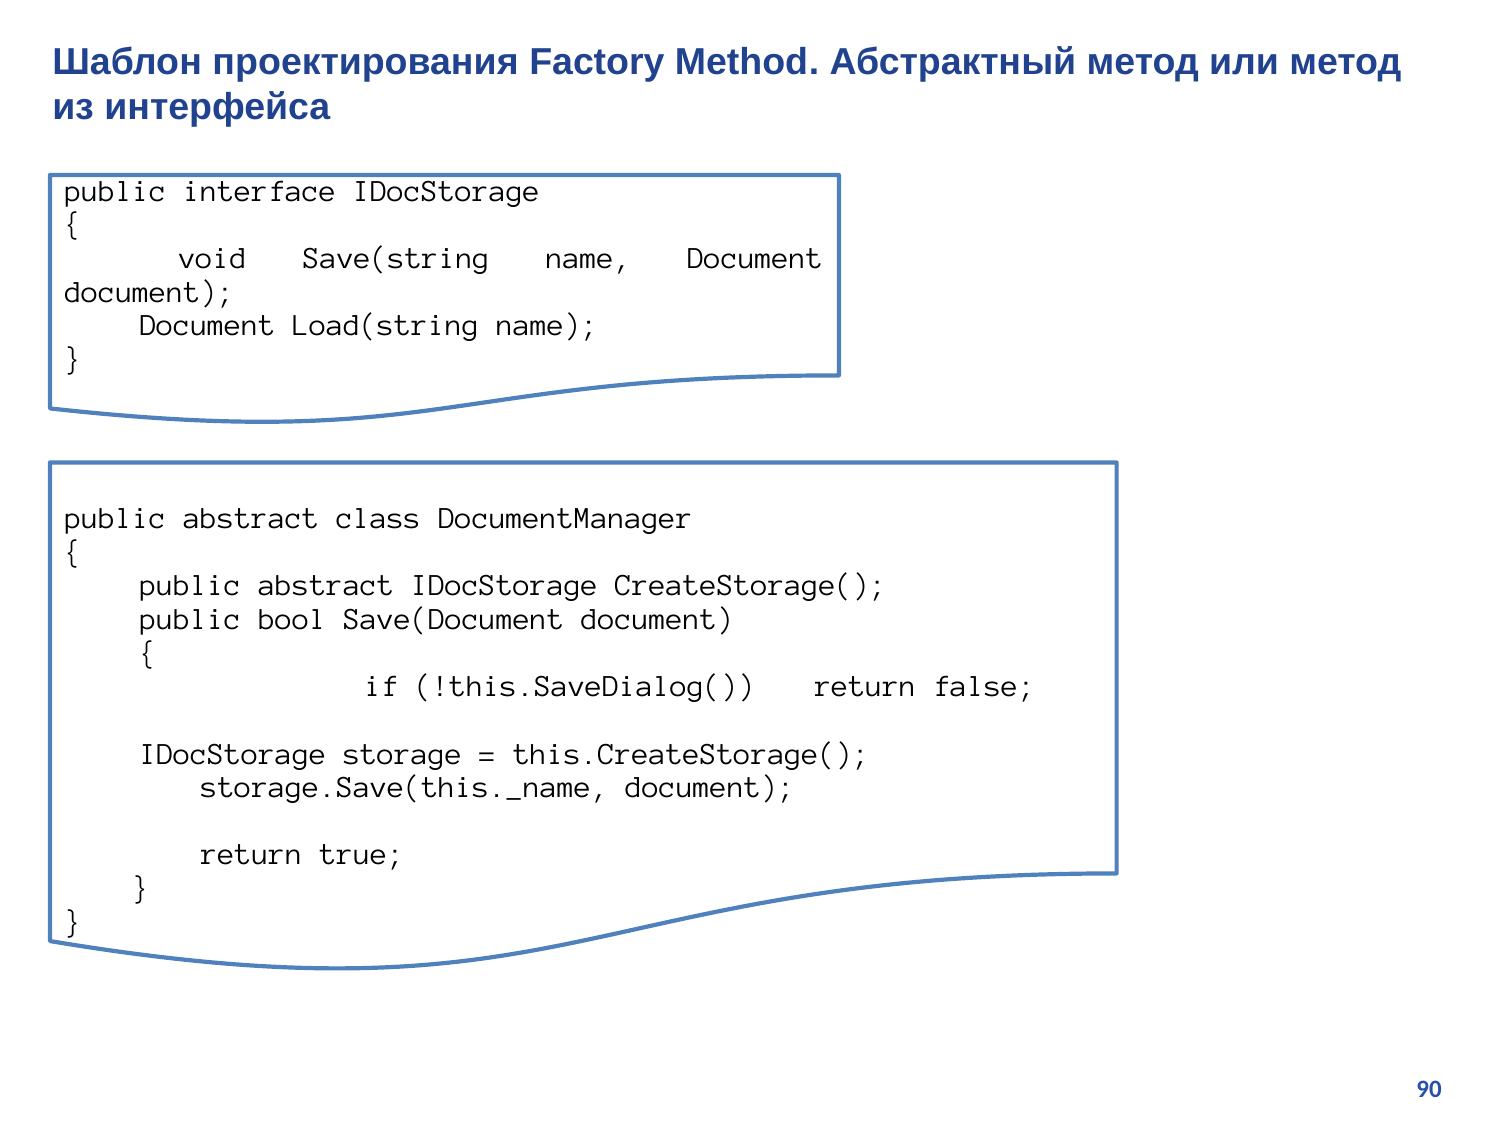

# Шаблон проектирования Factory Method. Абстрактный метод или метод из интерфейса
public interface IDocStorage
{
 	void Save(string name, Document document);
 	Document Load(string name);
}

public abstract class DocumentManager
{
	public abstract IDocStorage CreateStorage();
	public bool Save(Document document)
    	{
        		if (!this.SaveDialog()) 	return false;

	IDocStorage storage = this.CreateStorage();
        storage.Save(this._name, document);

        return true;
    }
}